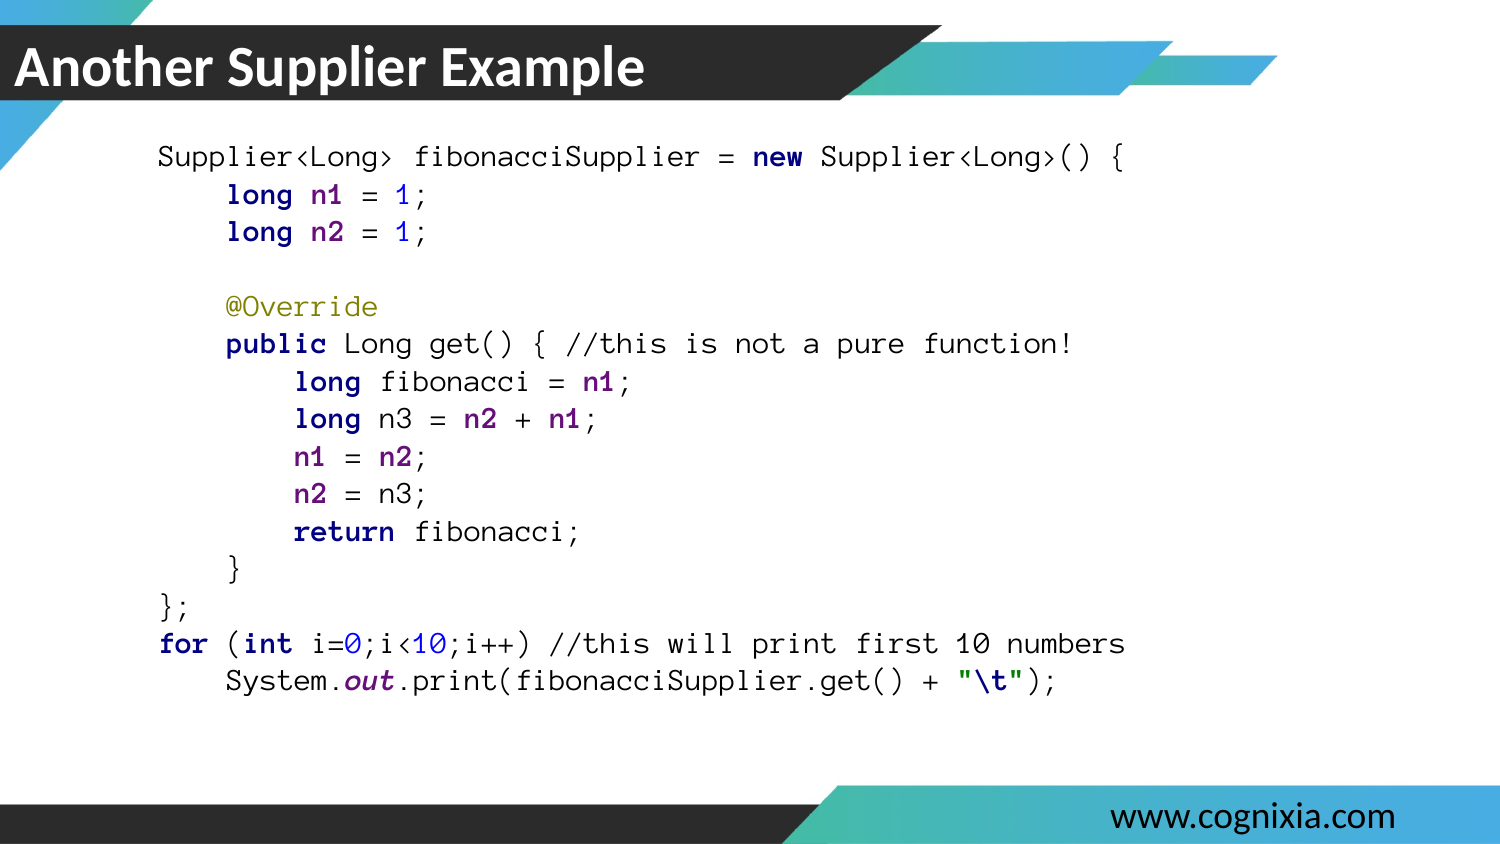

# Another Supplier Example
Supplier<Long> fibonacciSupplier = new Supplier<Long>() {
    long n1 = 1;
    long n2 = 1;
    @Override
    public Long get() { //this is not a pure function!
        long fibonacci = n1;
        long n3 = n2 + n1;
        n1 = n2;
        n2 = n3;
        return fibonacci;
    }
};
for (int i=0;i<10;i++) //this will print first 10 numbers
    System.out.print(fibonacciSupplier.get() + "\t");